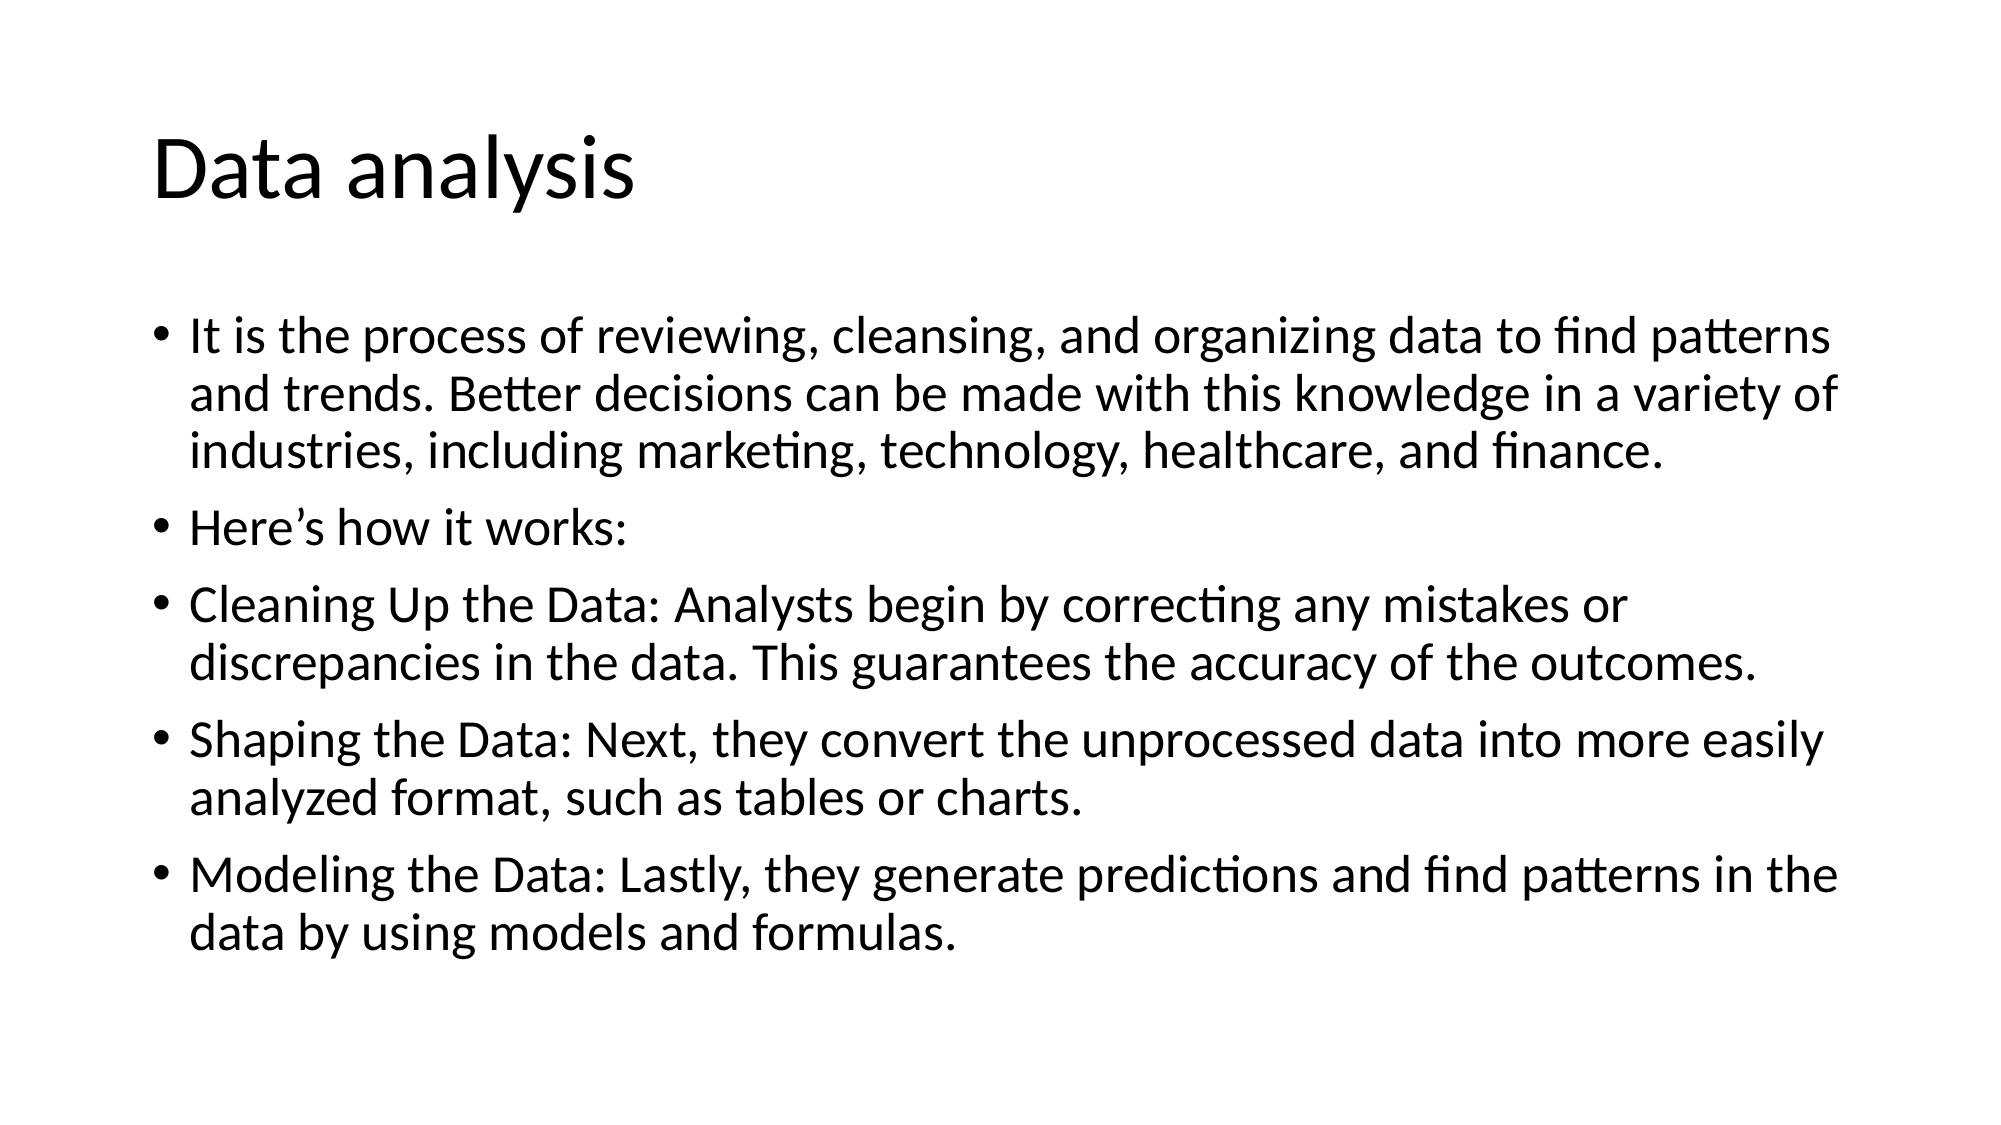

# Data analysis
It is the process of reviewing, cleansing, and organizing data to find patterns and trends. Better decisions can be made with this knowledge in a variety of industries, including marketing, technology, healthcare, and finance.
Here’s how it works:
Cleaning Up the Data: Analysts begin by correcting any mistakes or discrepancies in the data. This guarantees the accuracy of the outcomes.
Shaping the Data: Next, they convert the unprocessed data into more easily analyzed format, such as tables or charts.
Modeling the Data: Lastly, they generate predictions and find patterns in the data by using models and formulas.